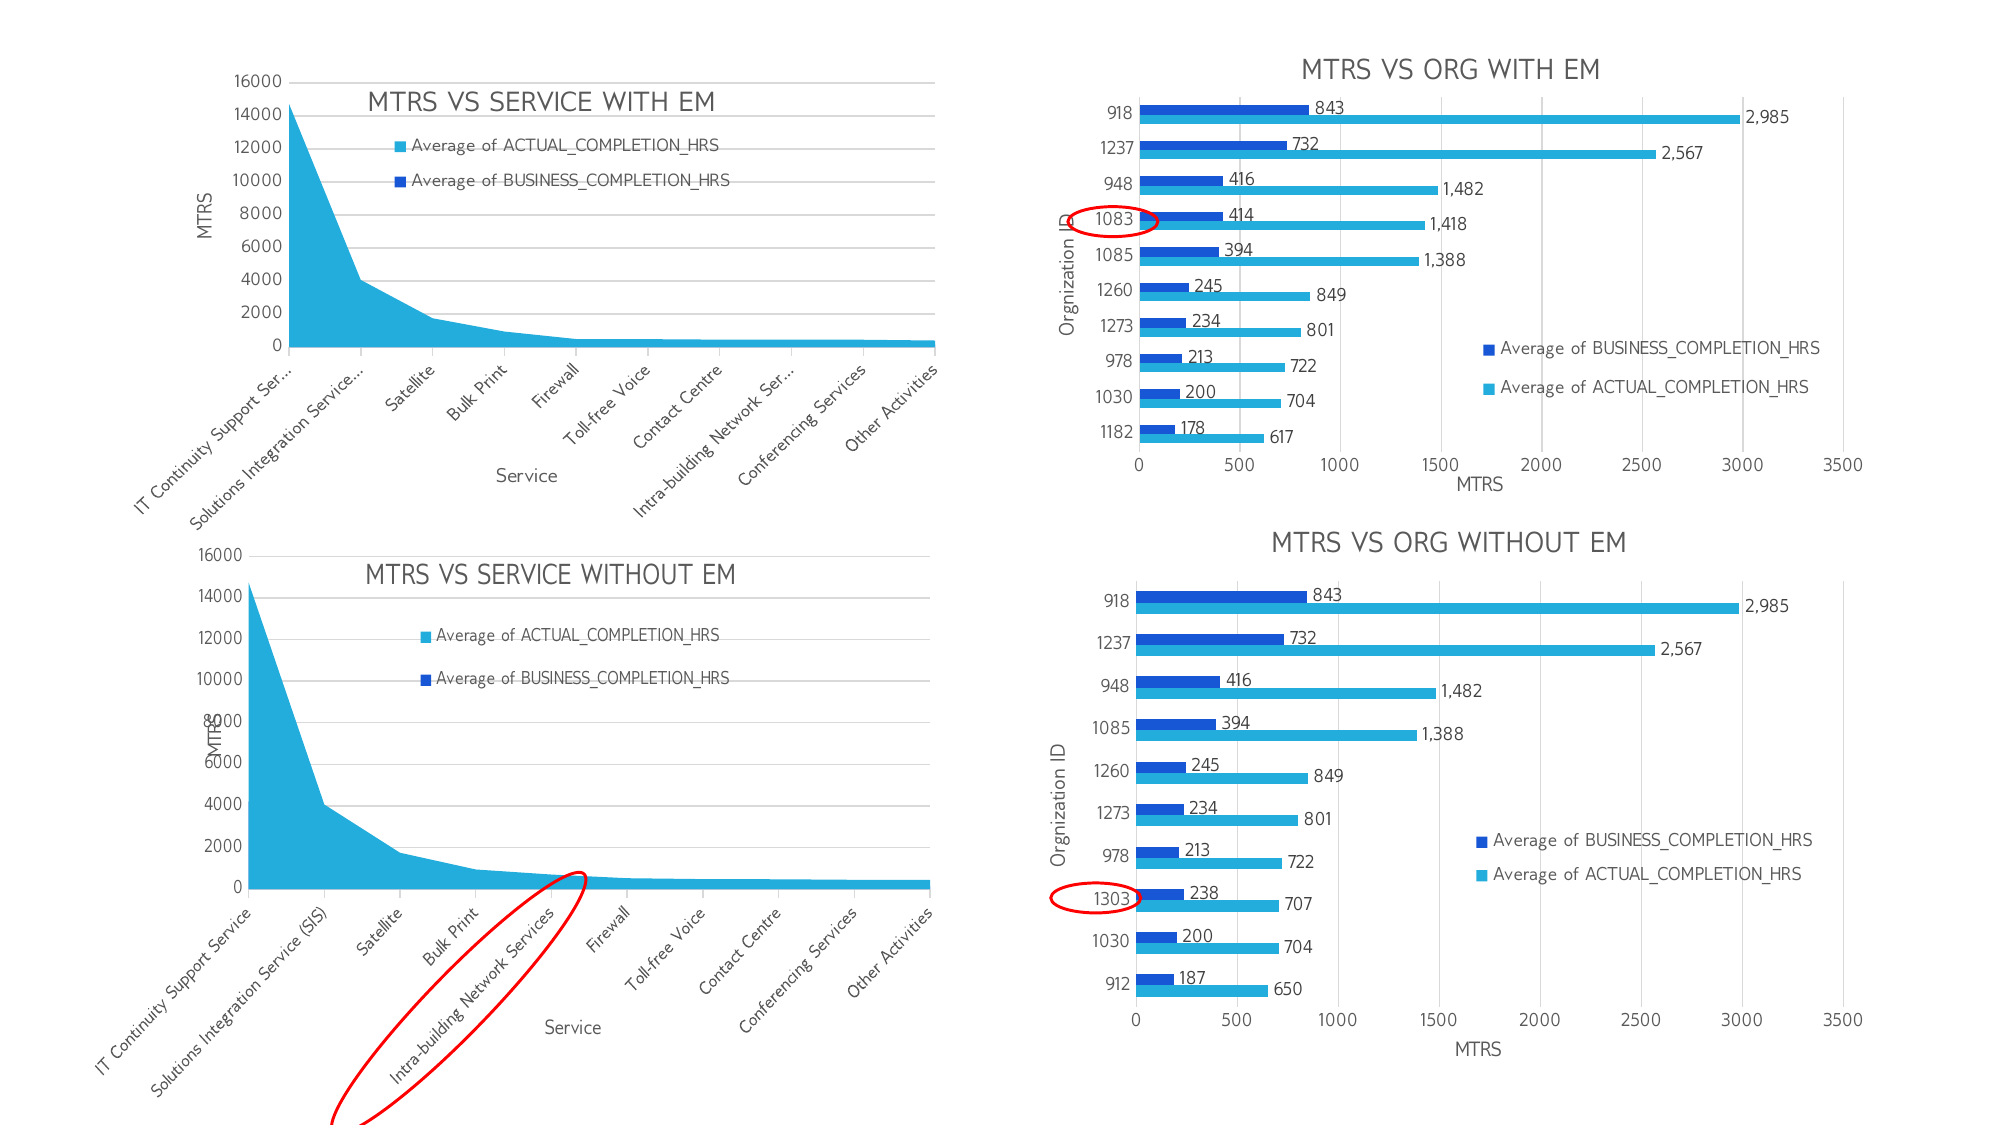

### Chart: MTRS VS ORG WITH EM

| Category |  |  |
|---|---|---|
| 1182 | 617.395 | 178.06500000000003 |
| 1030 | 703.8729999999999 | 200.34500000000003 |
| 978 | 721.7850560398501 | 212.86894146948896 |
| 1273 | 800.8434042553191 | 233.63666121112934 |
| 1260 | 849.0775000000001 | 244.57750000000001 |
| 1085 | 1388.1899999999998 | 393.81333333333333 |
| 1083 | 1417.575 | 413.98375000000004 |
| 948 | 1482.2 | 416.27 |
| 1237 | 2567.195 | 732.47 |
| 918 | 2984.79 | 843.215 |

### Chart: MTRS VS SERVICE WITH EM

| Category |  |  |
|---|---|---|
| IT Continuity Support Service | 14735.13 | 4219.11 |
| Solutions Integration Service (SIS) | 4071.95 | 1172.52 |
| Satellite | 1750.1807317073176 | 501.6529268292683 |
| Bulk Print | 947.7166666666667 | 269.7633333333333 |
| Firewall | 490.80756999795597 | 141.5753198446766 |
| Toll-free Voice | 482.5817903930135 | 136.1832314410481 |
| Contact Centre | 454.0878962487309 | 133.4527830348091 |
| Intra-building Network Services | 450.7609528027966 | 129.12245779812054 |
| Conferencing Services | 447.0476432502424 | 126.9184881838781 |
| Other Activities | 401.59300533843174 | 147.0808235022726 |

### Chart: MTRS VS ORG WITHOUT EM

| Category |  |  |
|---|---|---|
| 912 | 650.0452898550726 | 186.70956521739126 |
| 1030 | 703.8729999999999 | 200.345 |
| 1303 | 707.3852631578947 | 237.8487134502924 |
| 978 | 721.7850560398496 | 212.86894146948953 |
| 1273 | 800.8434042553191 | 233.63666121112917 |
| 1260 | 849.0775 | 244.5775 |
| 1085 | 1388.1900000000003 | 393.81333333333333 |
| 948 | 1482.2 | 416.27 |
| 1237 | 2567.195 | 732.47 |
| 918 | 2984.79 | 843.215 |

### Chart: MTRS VS SERVICE WITHOUT EM

| Category |  |  |
|---|---|---|
| IT Continuity Support Service | 14735.13 | 4219.11 |
| Solutions Integration Service (SIS) | 4071.95 | 1172.52 |
| Satellite | 1750.1807317073171 | 501.6529268292683 |
| Bulk Print | 947.7166666666667 | 269.7633333333333 |
| Intra-building Network Services | 703.0253422355868 | 202.98442518570914 |
| Firewall | 526.2575087719292 | 152.27512030075178 |
| Toll-free Voice | 482.581790393013 | 136.18323144104798 |
| Contact Centre | 474.77433333333187 | 139.32037588652457 |
| Conferencing Services | 448.6690637191168 | 127.41939856957072 |
| Other Activities | 443.5873361348598 | 128.29274791092953 |